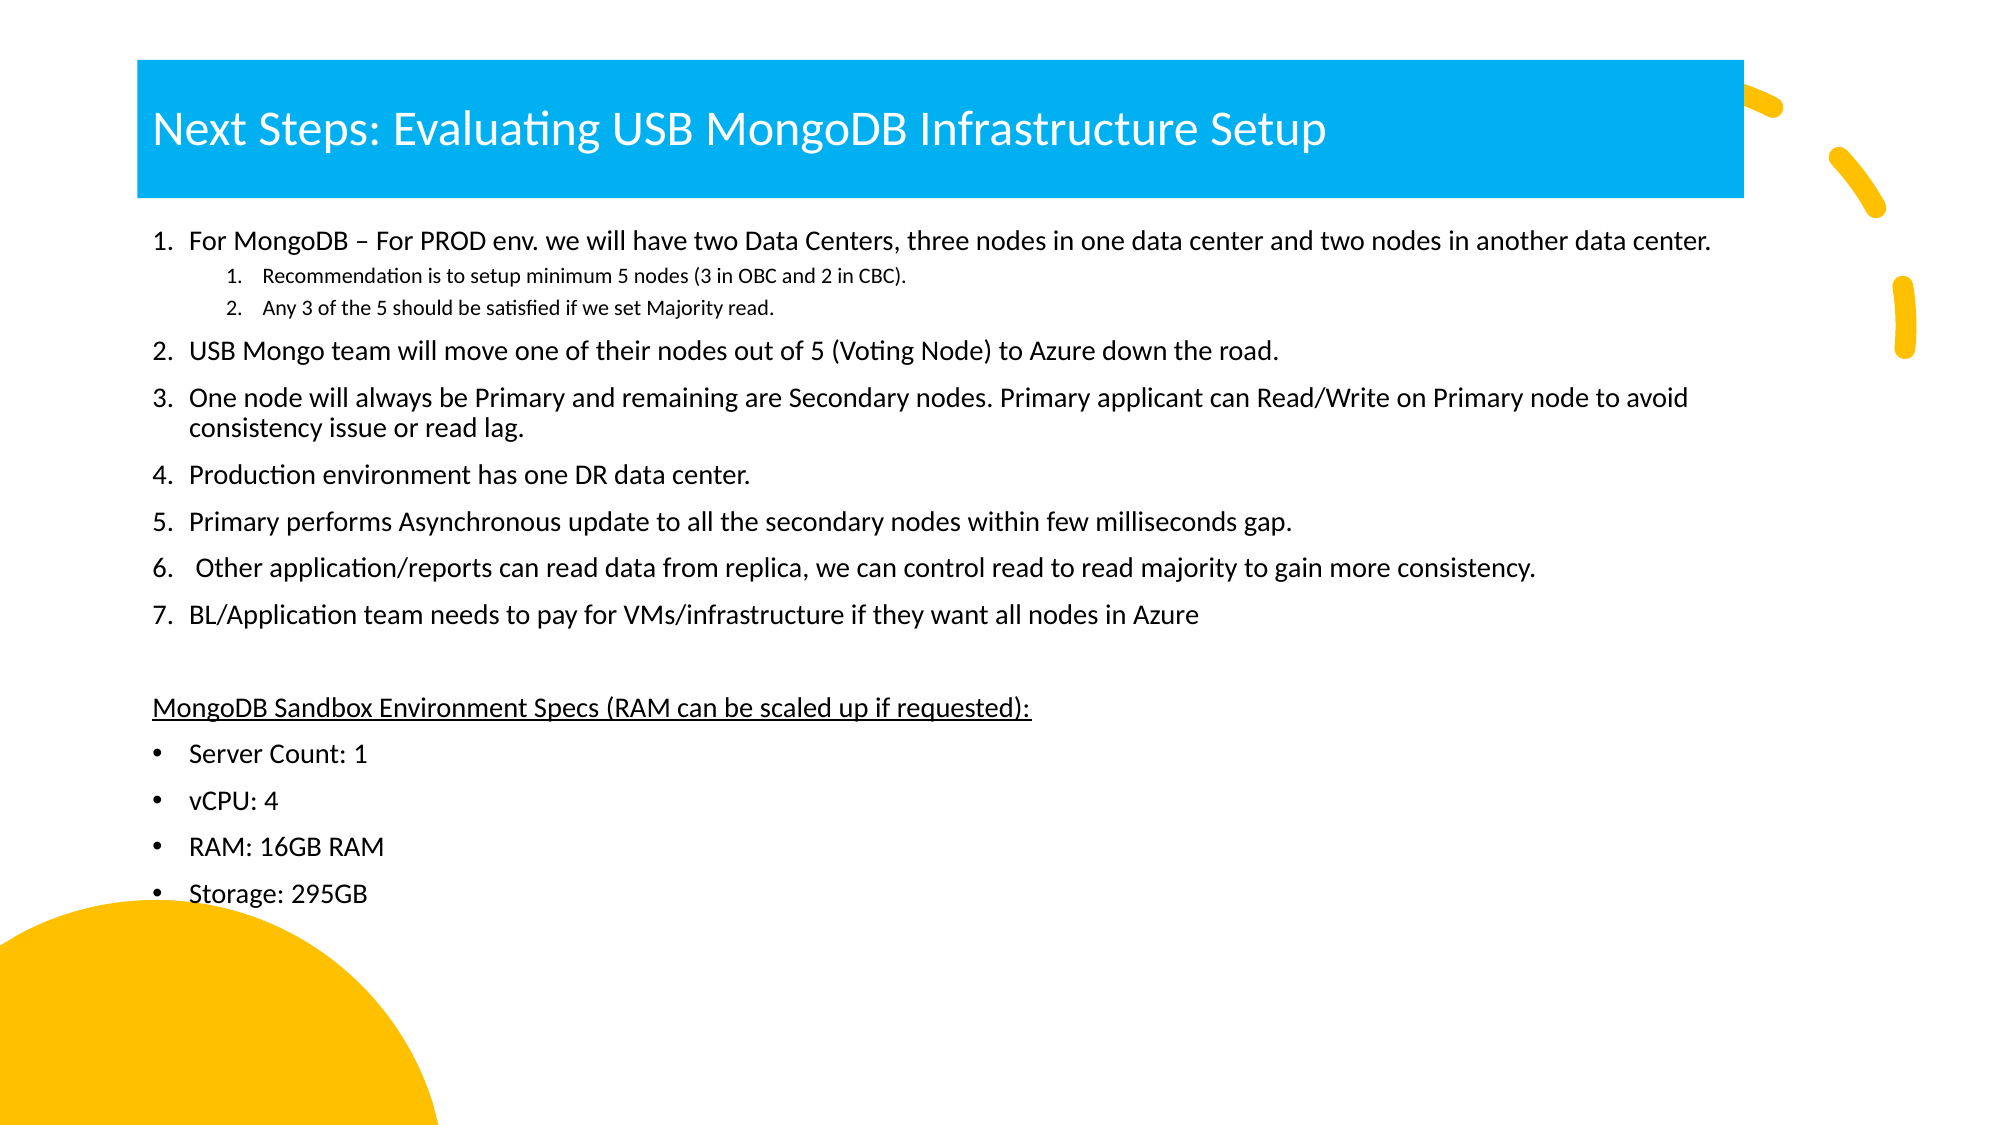

# Next Steps: Evaluating USB MongoDB Infrastructure Setup

For MongoDB – For PROD env. we will have two Data Centers, three nodes in one data center and two nodes in another data center.
Recommendation is to setup minimum 5 nodes (3 in OBC and 2 in CBC).
Any 3 of the 5 should be satisfied if we set Majority read.
USB Mongo team will move one of their nodes out of 5 (Voting Node) to Azure down the road.
One node will always be Primary and remaining are Secondary nodes. Primary applicant can Read/Write on Primary node to avoid consistency issue or read lag.
Production environment has one DR data center.
Primary performs Asynchronous update to all the secondary nodes within few milliseconds gap.
 Other application/reports can read data from replica, we can control read to read majority to gain more consistency.
BL/Application team needs to pay for VMs/infrastructure if they want all nodes in Azure

MongoDB Sandbox Environment Specs (RAM can be scaled up if requested):
Server Count: 1
vCPU: 4
RAM: 16GB RAM
Storage: 295GB